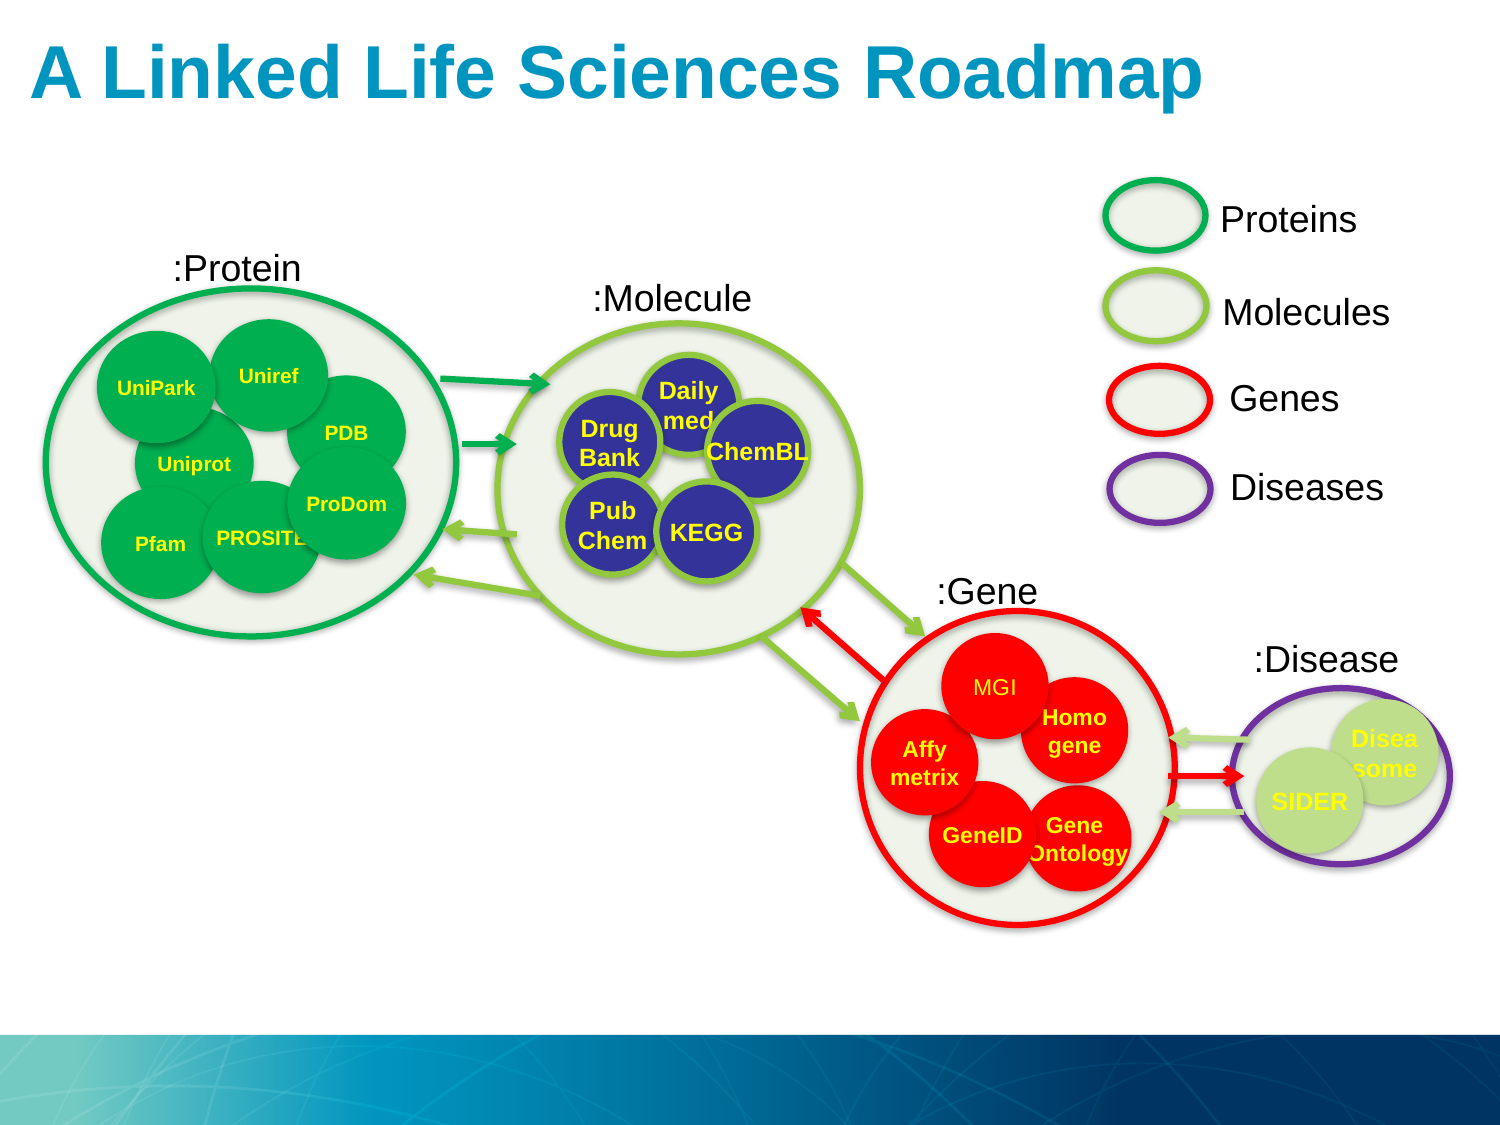

# A Linked Life Sciences Roadmap

Proteins
:Protein
:Molecule

Molecules

Uniref

UniPark
Daily
med

Genes
PDB
Drug
Bank
ChemBL
Uniprot
ProDom

Diseases
Pub
Chem
KEGG
PROSITE
Pfam
:Gene

:Disease
MGI
Homo
gene

Disea
some
Affy
metrix
SIDER
GeneID
Gene
Ontology